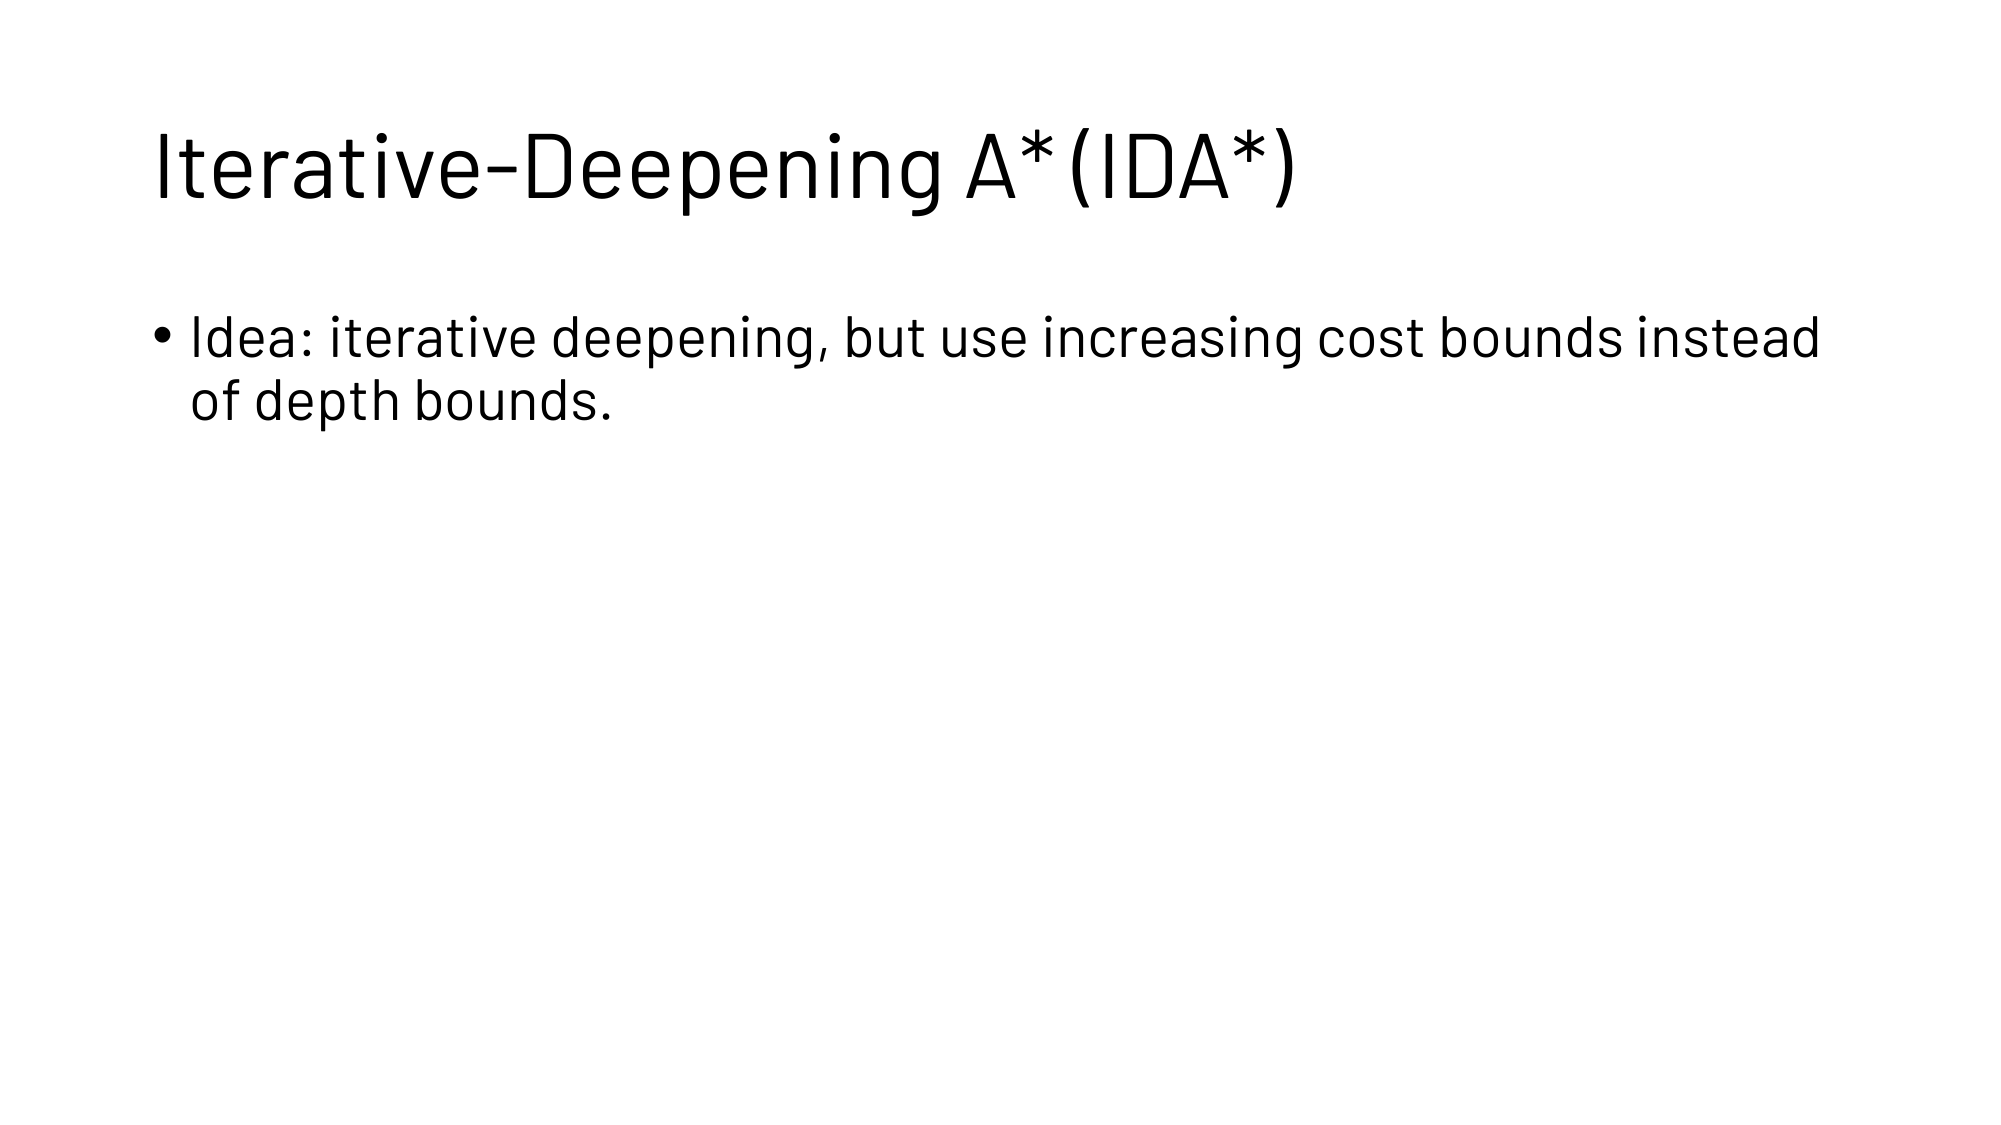

# Iterative-Deepening A* (IDA*)
Idea: iterative deepening, but use increasing cost bounds instead of depth bounds.